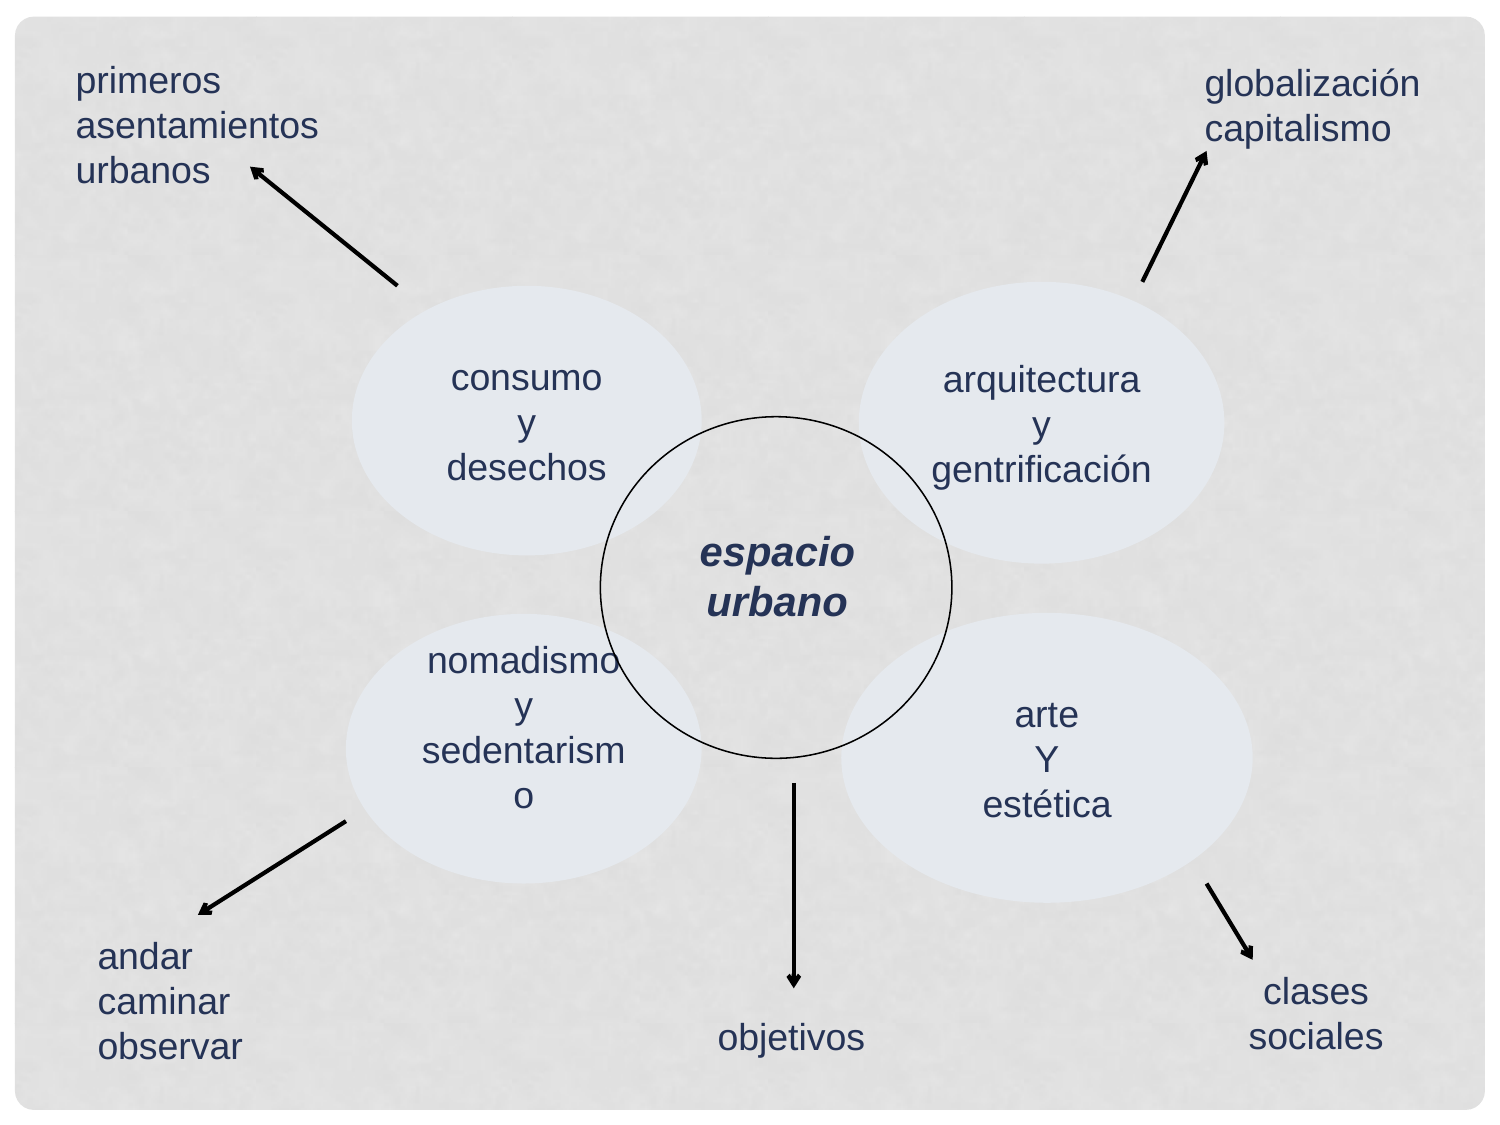

primeros
asentamientos
urbanos
globalización
capitalismo

arquitectura
y
gentrificación
consumo
y
desechos

espacio urbano
arte
Y
estética

nomadismo
y
sedentarismo

andar
caminar
observar
clases
sociales
objetivos